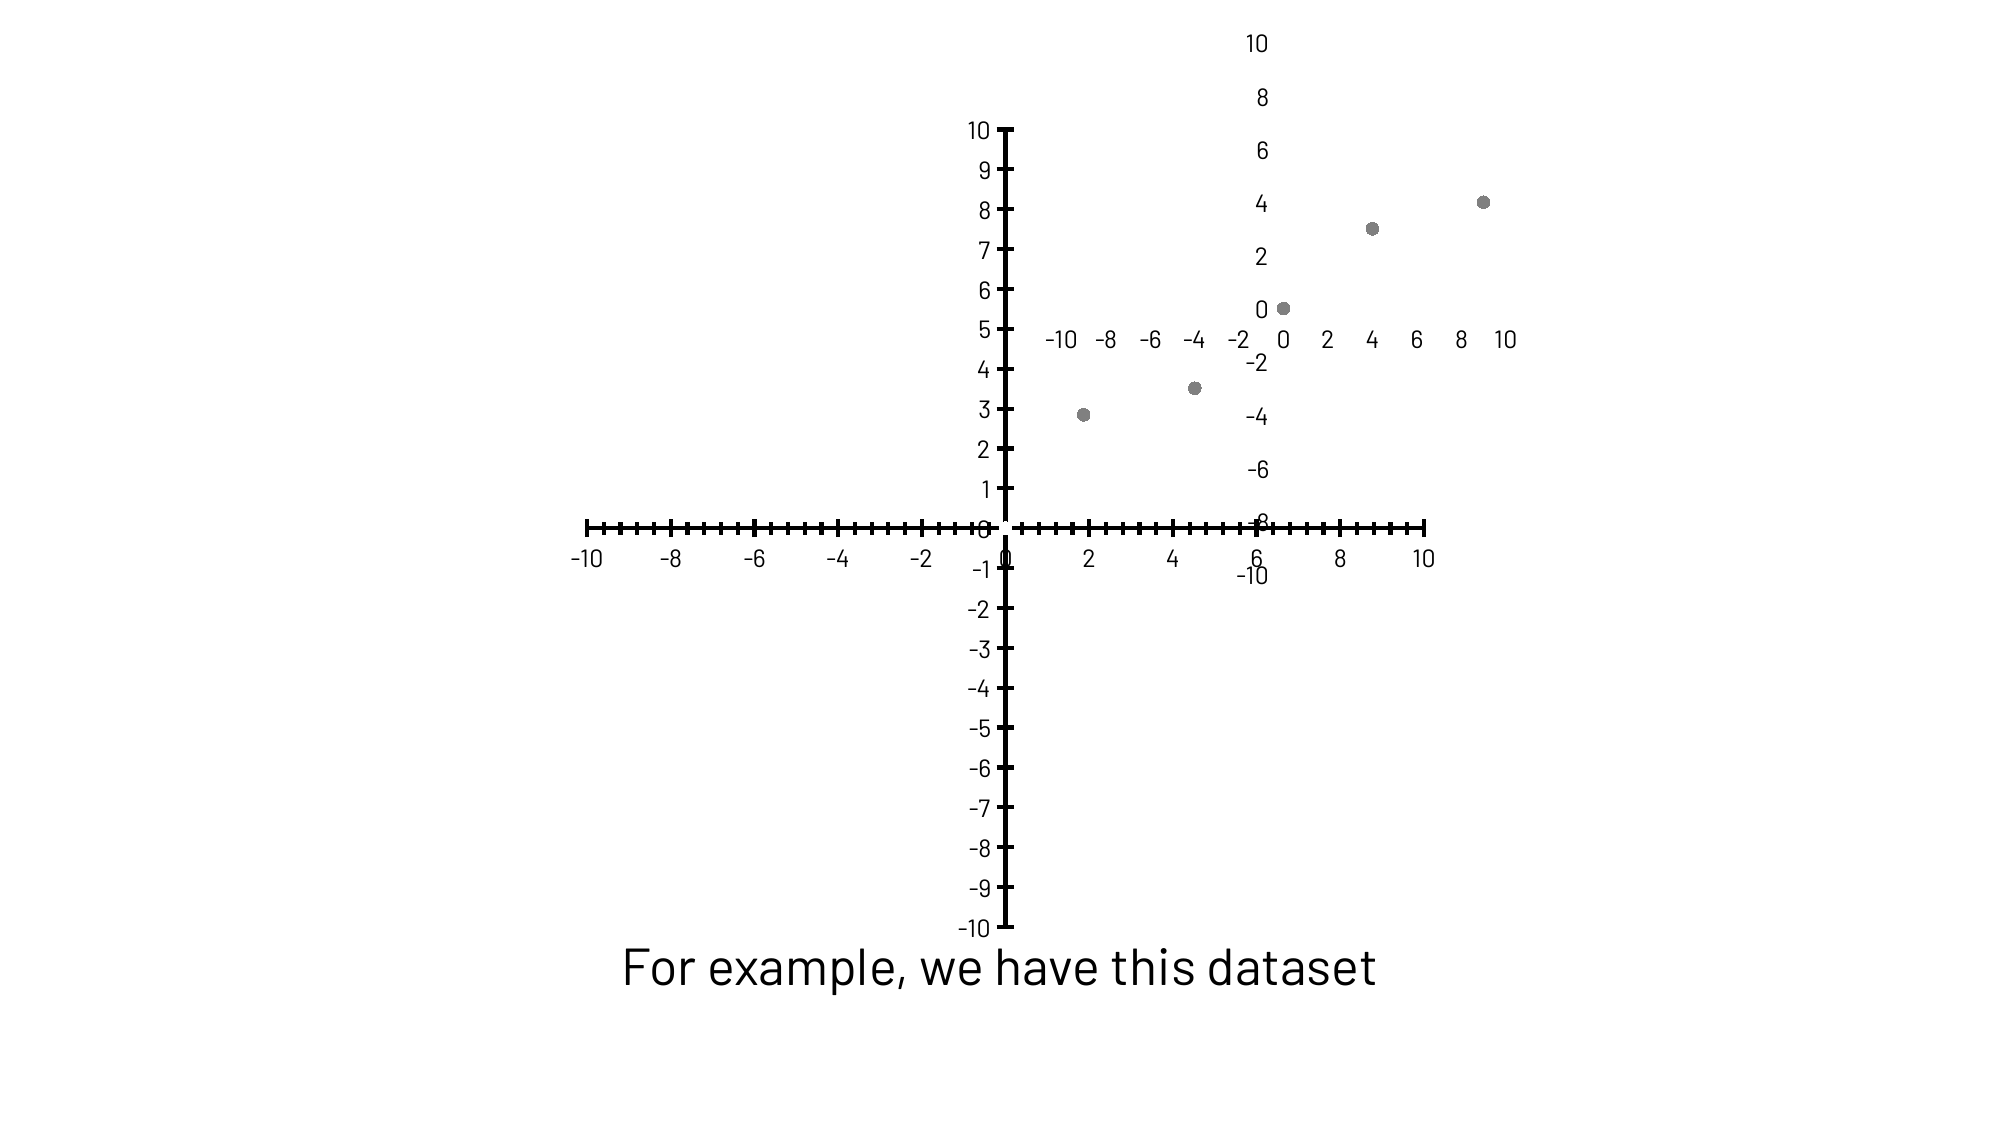

### Chart

| Category | Y-Values |
|---|---|

### Chart

| Category | Y-Values |
|---|---|
For example, we have this dataset